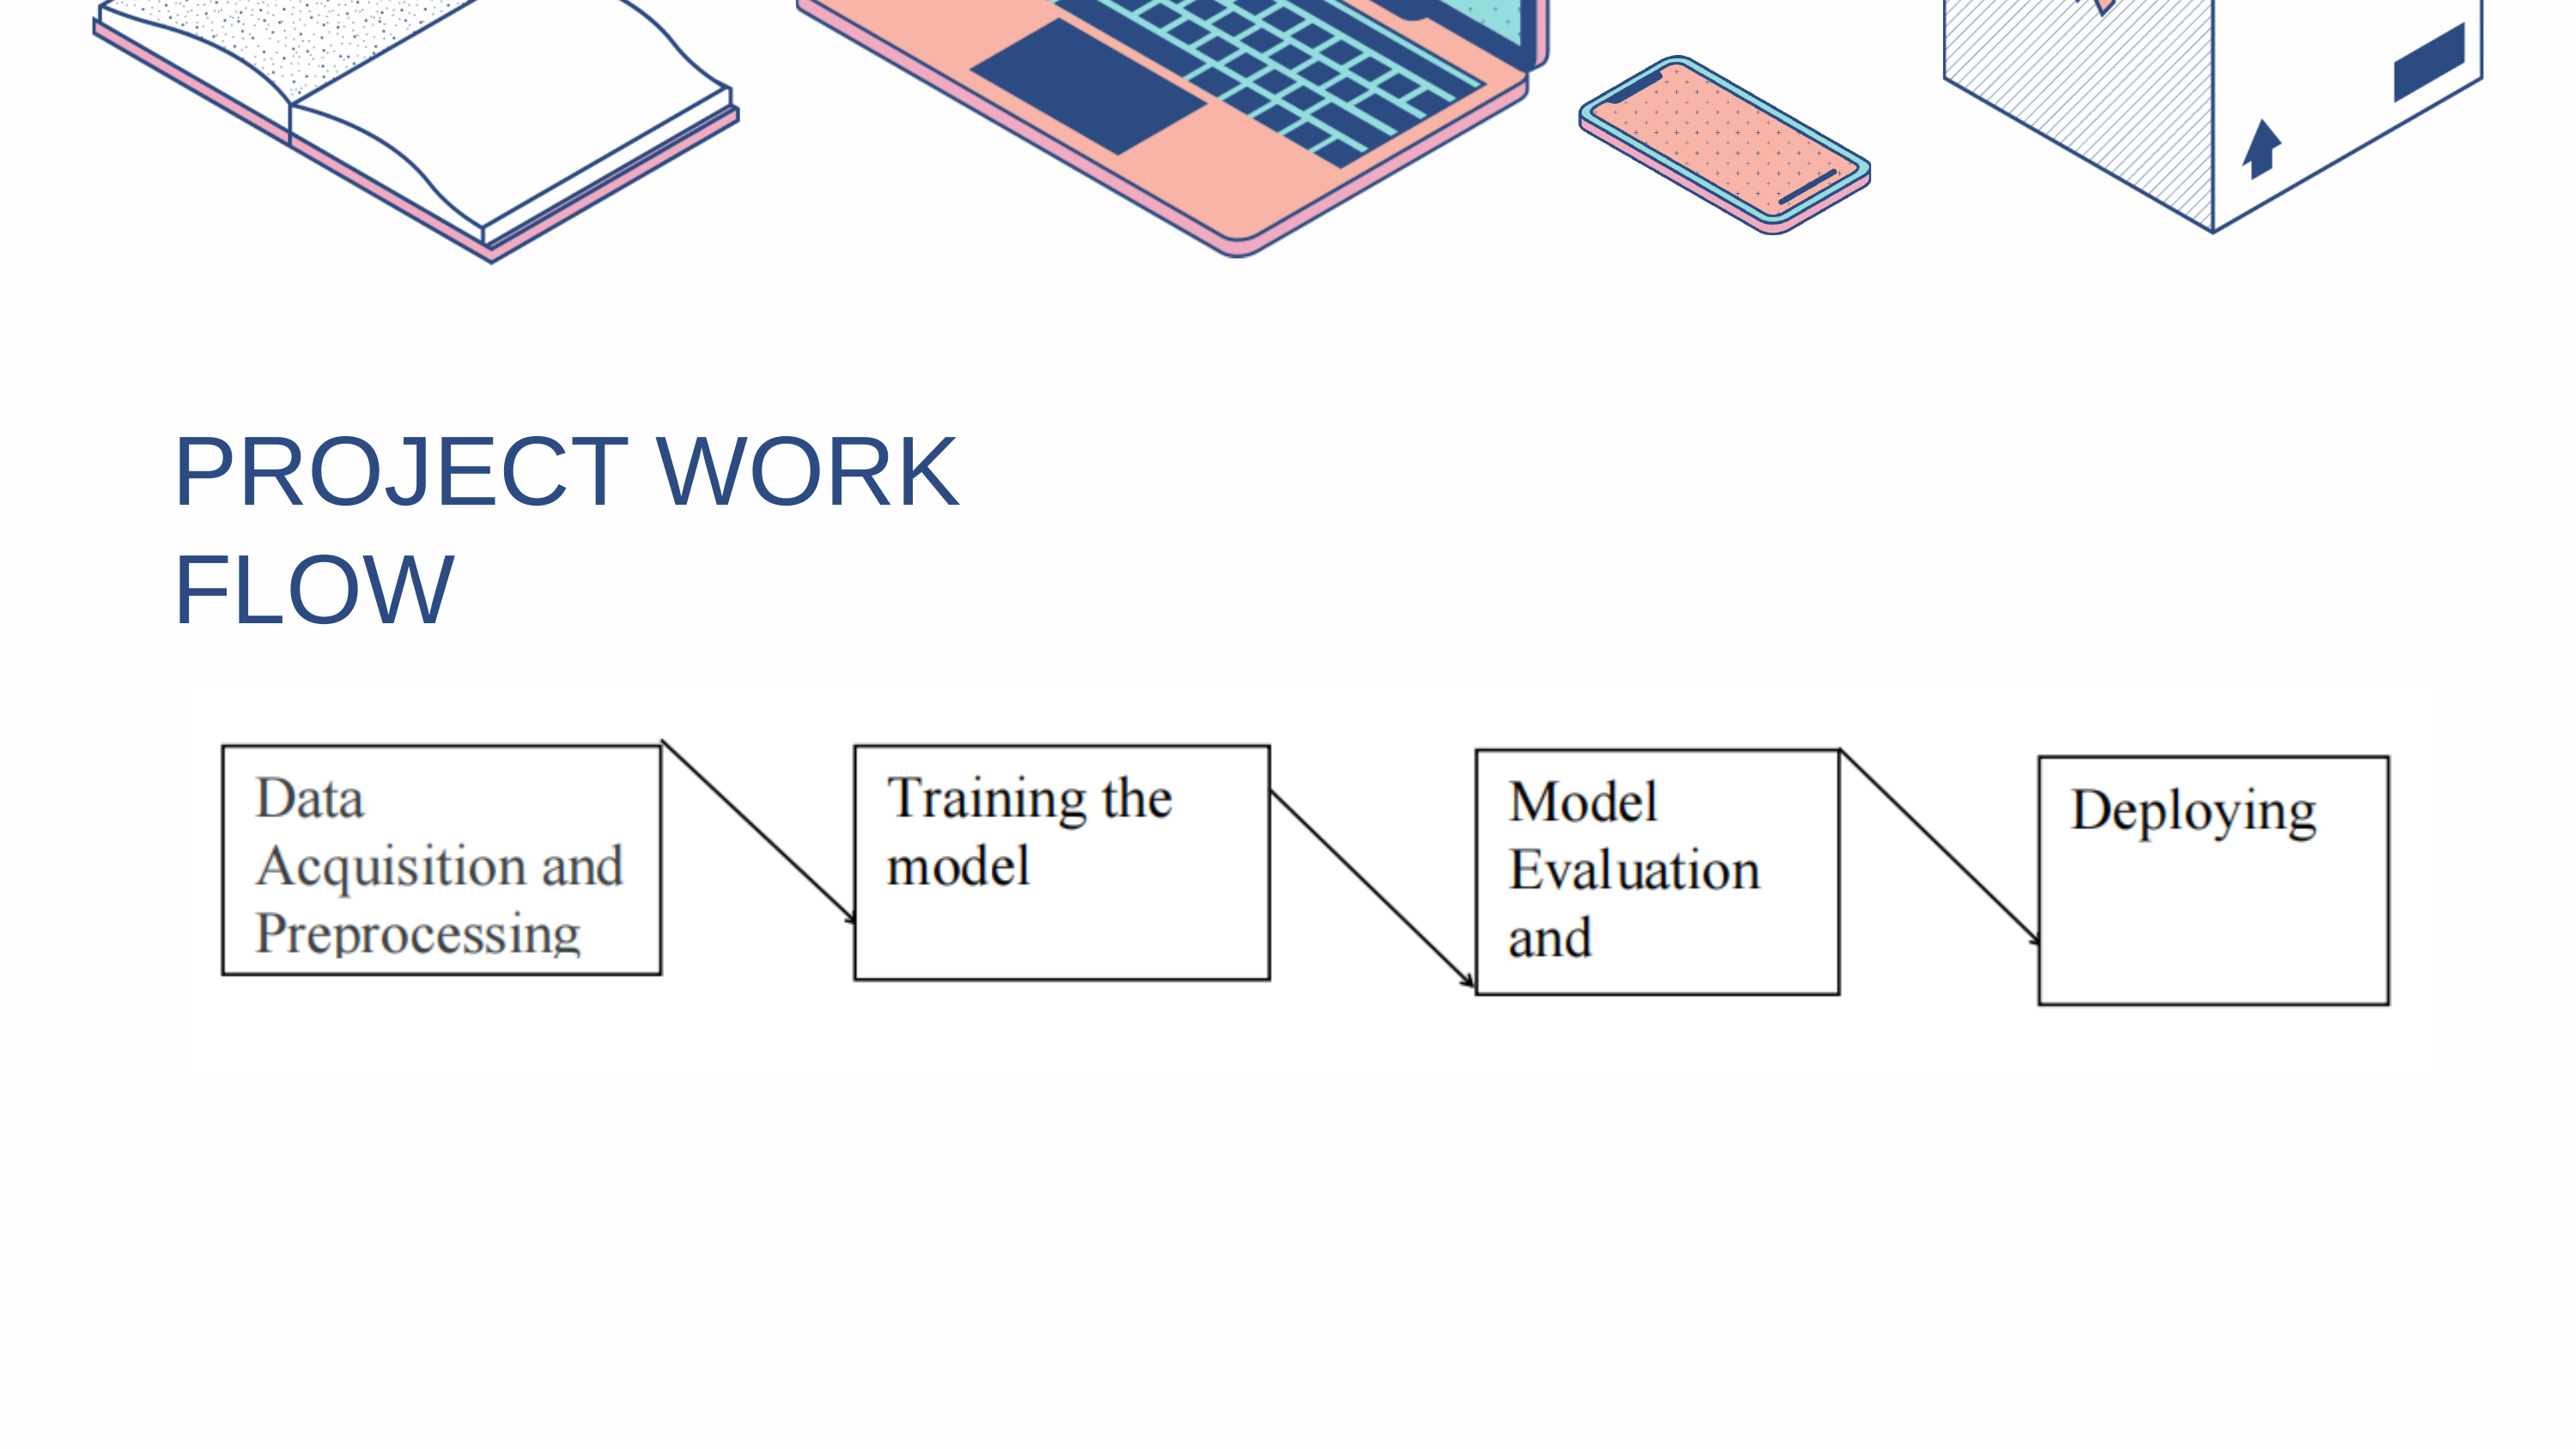

| PROJECT WORK FLOW |  |
| --- | --- |
|  |  |